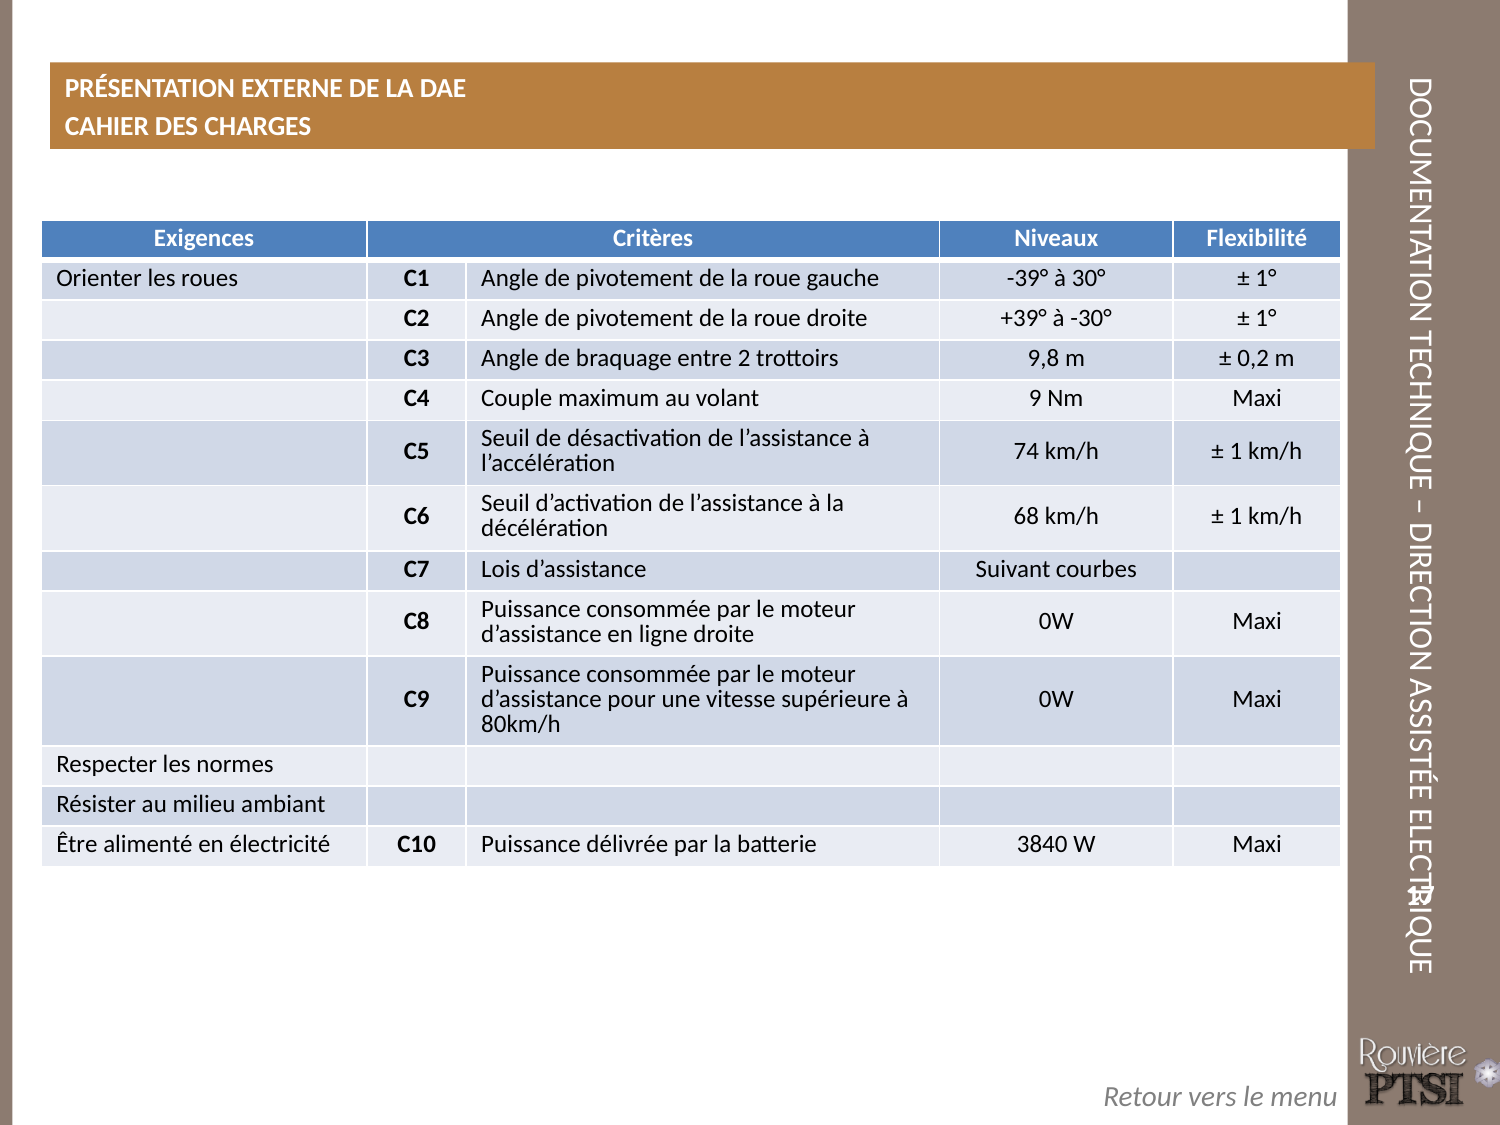

Présentation externe de la DAE
Cahier des charges
| Exigences | Critères |  | Niveaux | Flexibilité |
| --- | --- | --- | --- | --- |
| Orienter les roues | C1 | Angle de pivotement de la roue gauche | -39° à 30° | ± 1° |
|  | C2 | Angle de pivotement de la roue droite | +39° à -30° | ± 1° |
|  | C3 | Angle de braquage entre 2 trottoirs | 9,8 m | ± 0,2 m |
|  | C4 | Couple maximum au volant | 9 Nm | Maxi |
|  | C5 | Seuil de désactivation de l’assistance à l’accélération | 74 km/h | ± 1 km/h |
|  | C6 | Seuil d’activation de l’assistance à la décélération | 68 km/h | ± 1 km/h |
|  | C7 | Lois d’assistance | Suivant courbes |  |
|  | C8 | Puissance consommée par le moteur d’assistance en ligne droite | 0W | Maxi |
|  | C9 | Puissance consommée par le moteur d’assistance pour une vitesse supérieure à 80km/h | 0W | Maxi |
| Respecter les normes |  |  |  |  |
| Résister au milieu ambiant |  |  |  |  |
| Être alimenté en électricité | C10 | Puissance délivrée par la batterie | 3840 W | Maxi |
17
Retour vers le menu